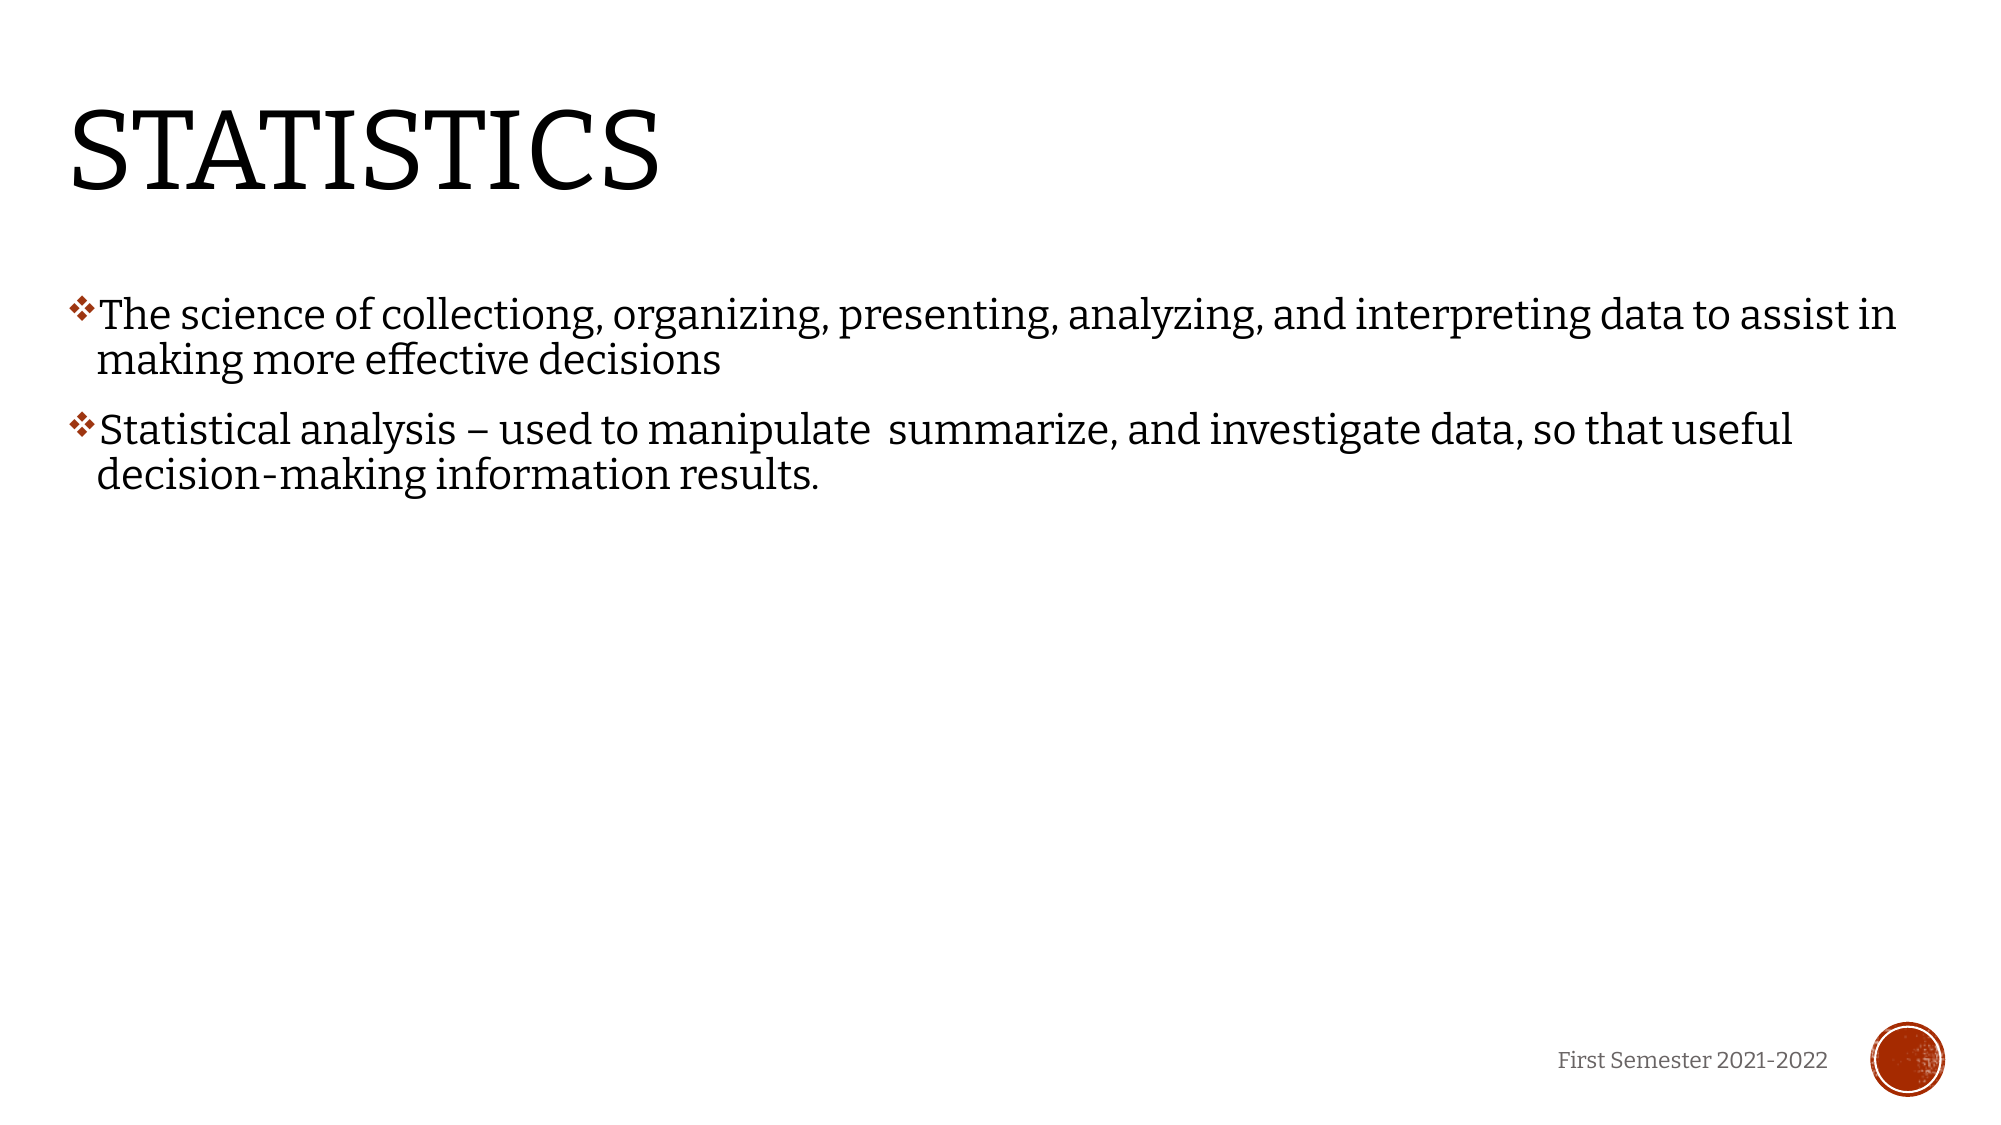

# Statistics
The science of collectiong, organizing, presenting, analyzing, and interpreting data to assist in making more effective decisions
Statistical analysis – used to manipulate  summarize, and investigate data, so that useful decision-making information results.
First Semester 2021-2022